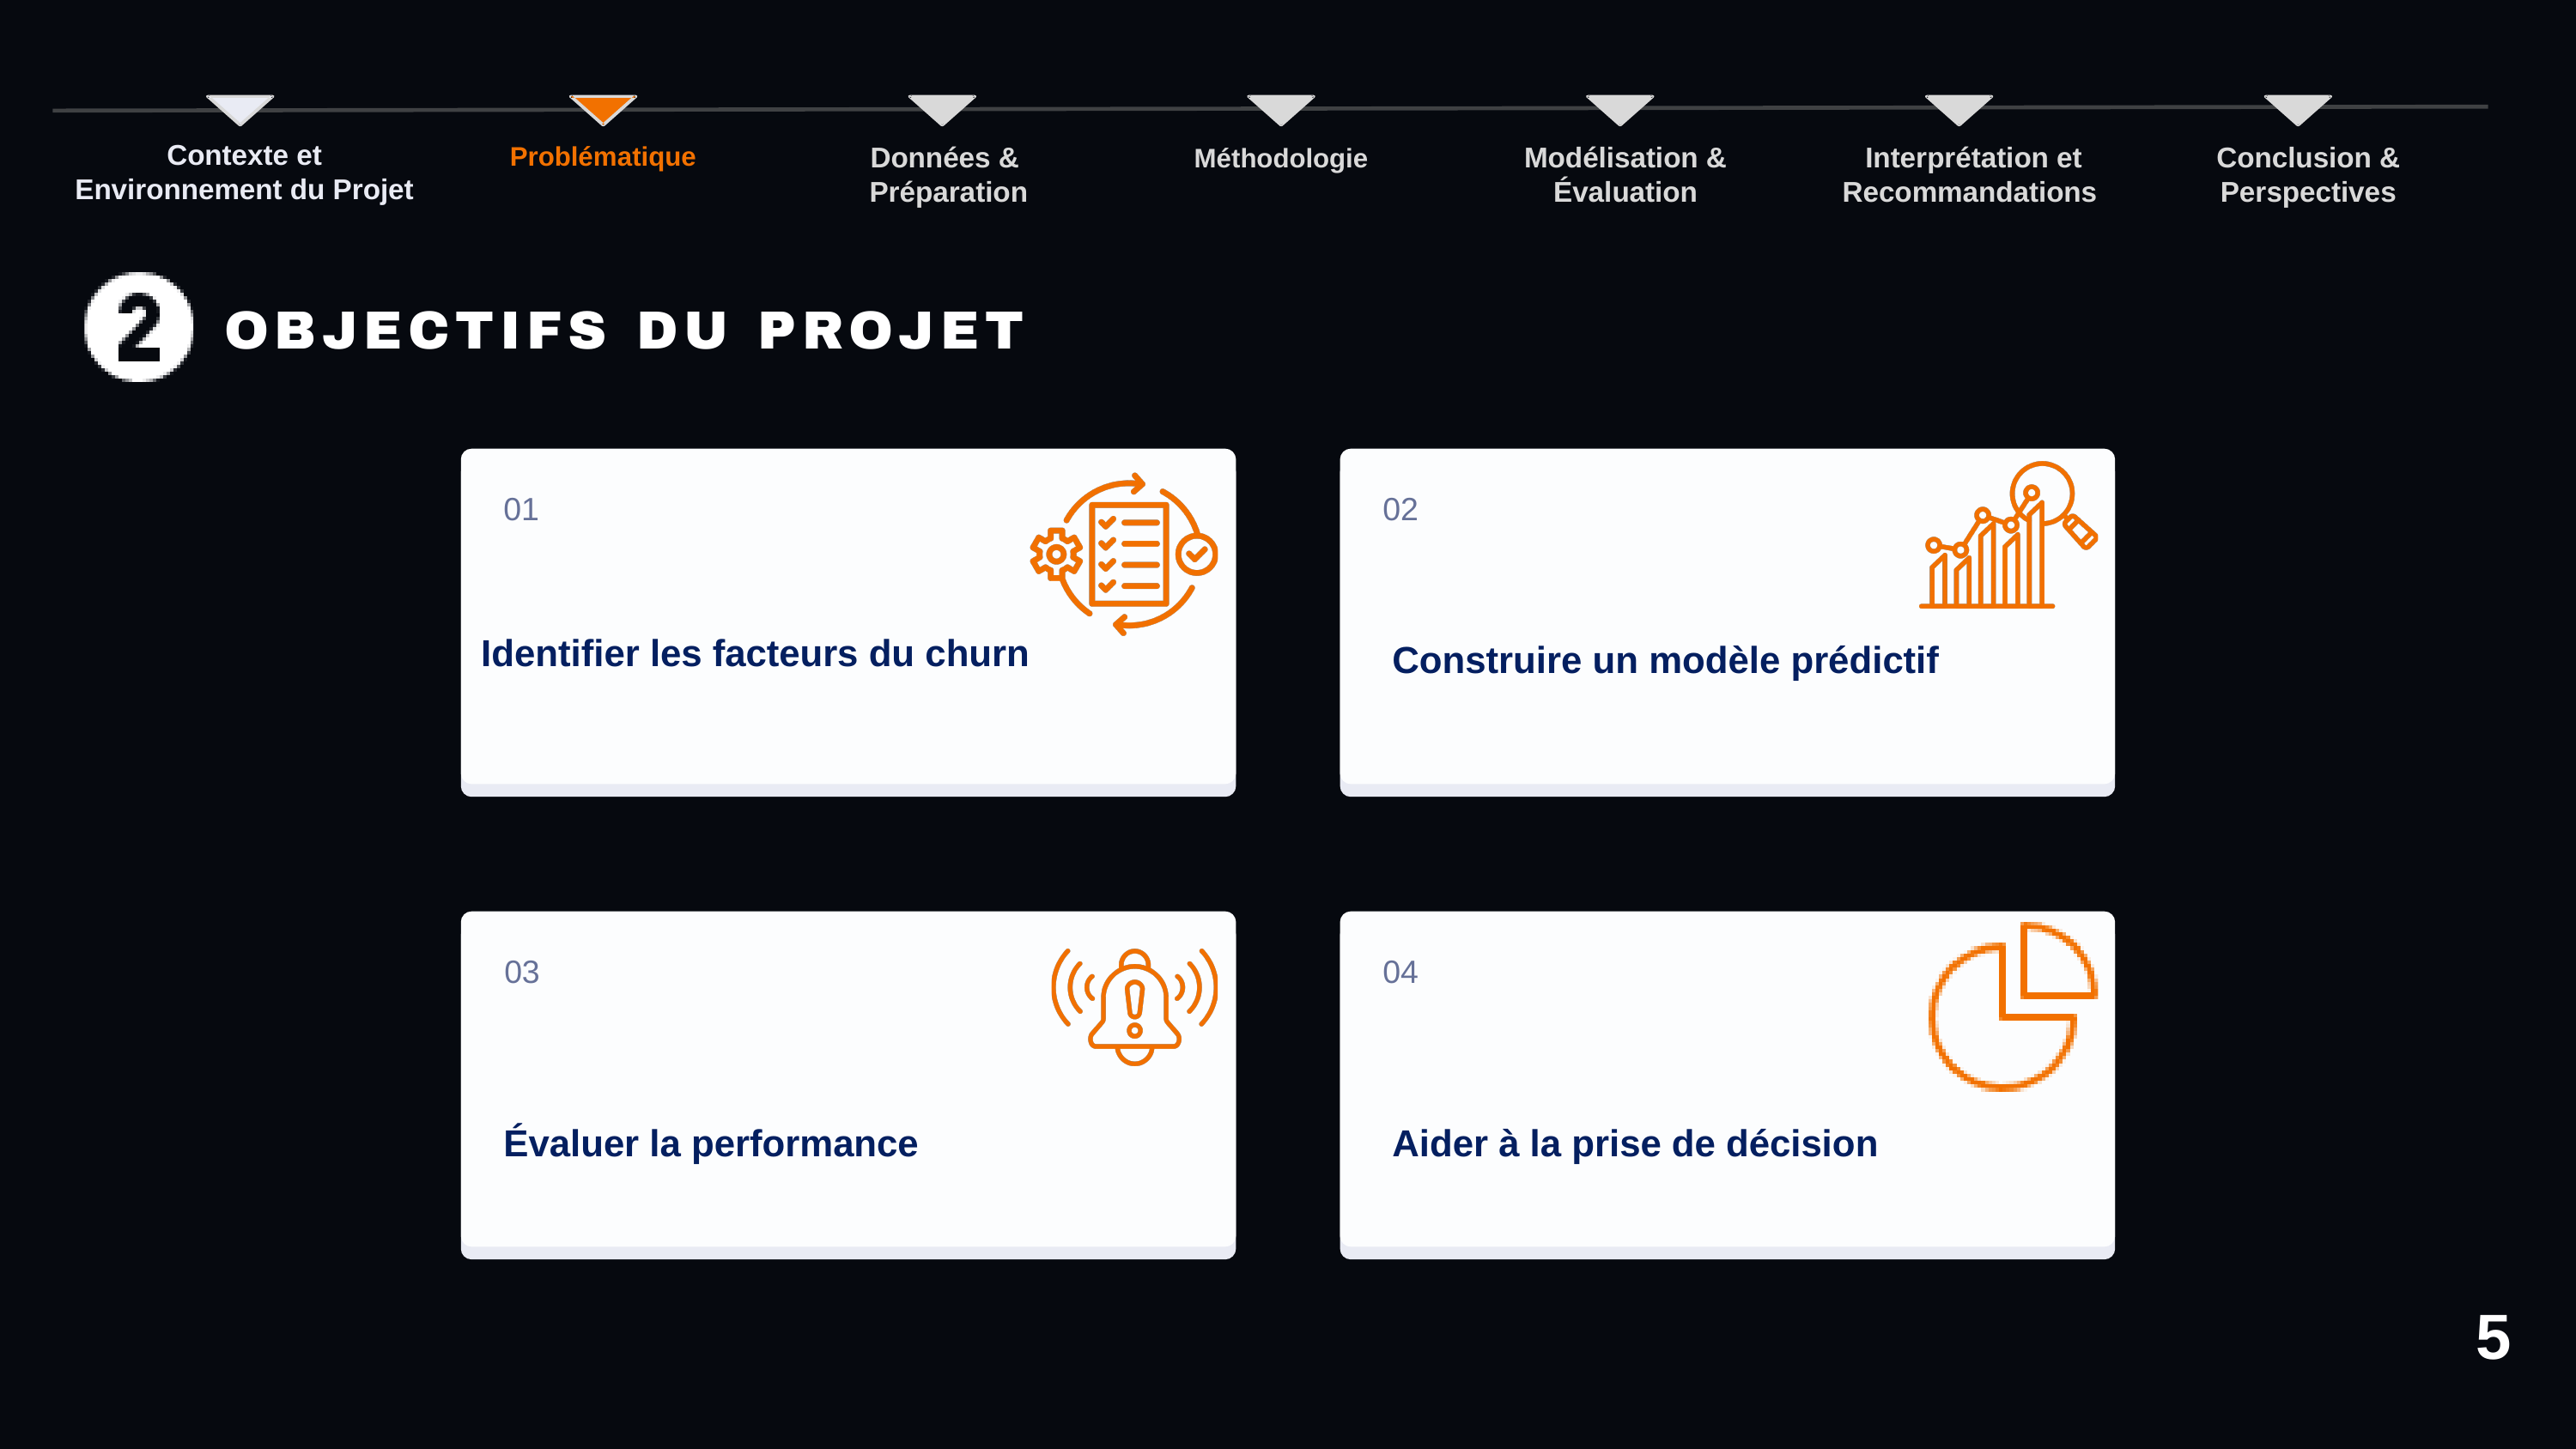

Contexte et Environnement du Projet
Problématique
Données &
 Préparation
Modélisation & Évaluation
 Interprétation et Recommandations
Conclusion & Perspectives
Méthodologie

OBJECTIFS DU PROJET

01
02
Identifier les facteurs du churn
Construire un modèle prédictif

03
04

Évaluer la performance
Aider à la prise de décision
5